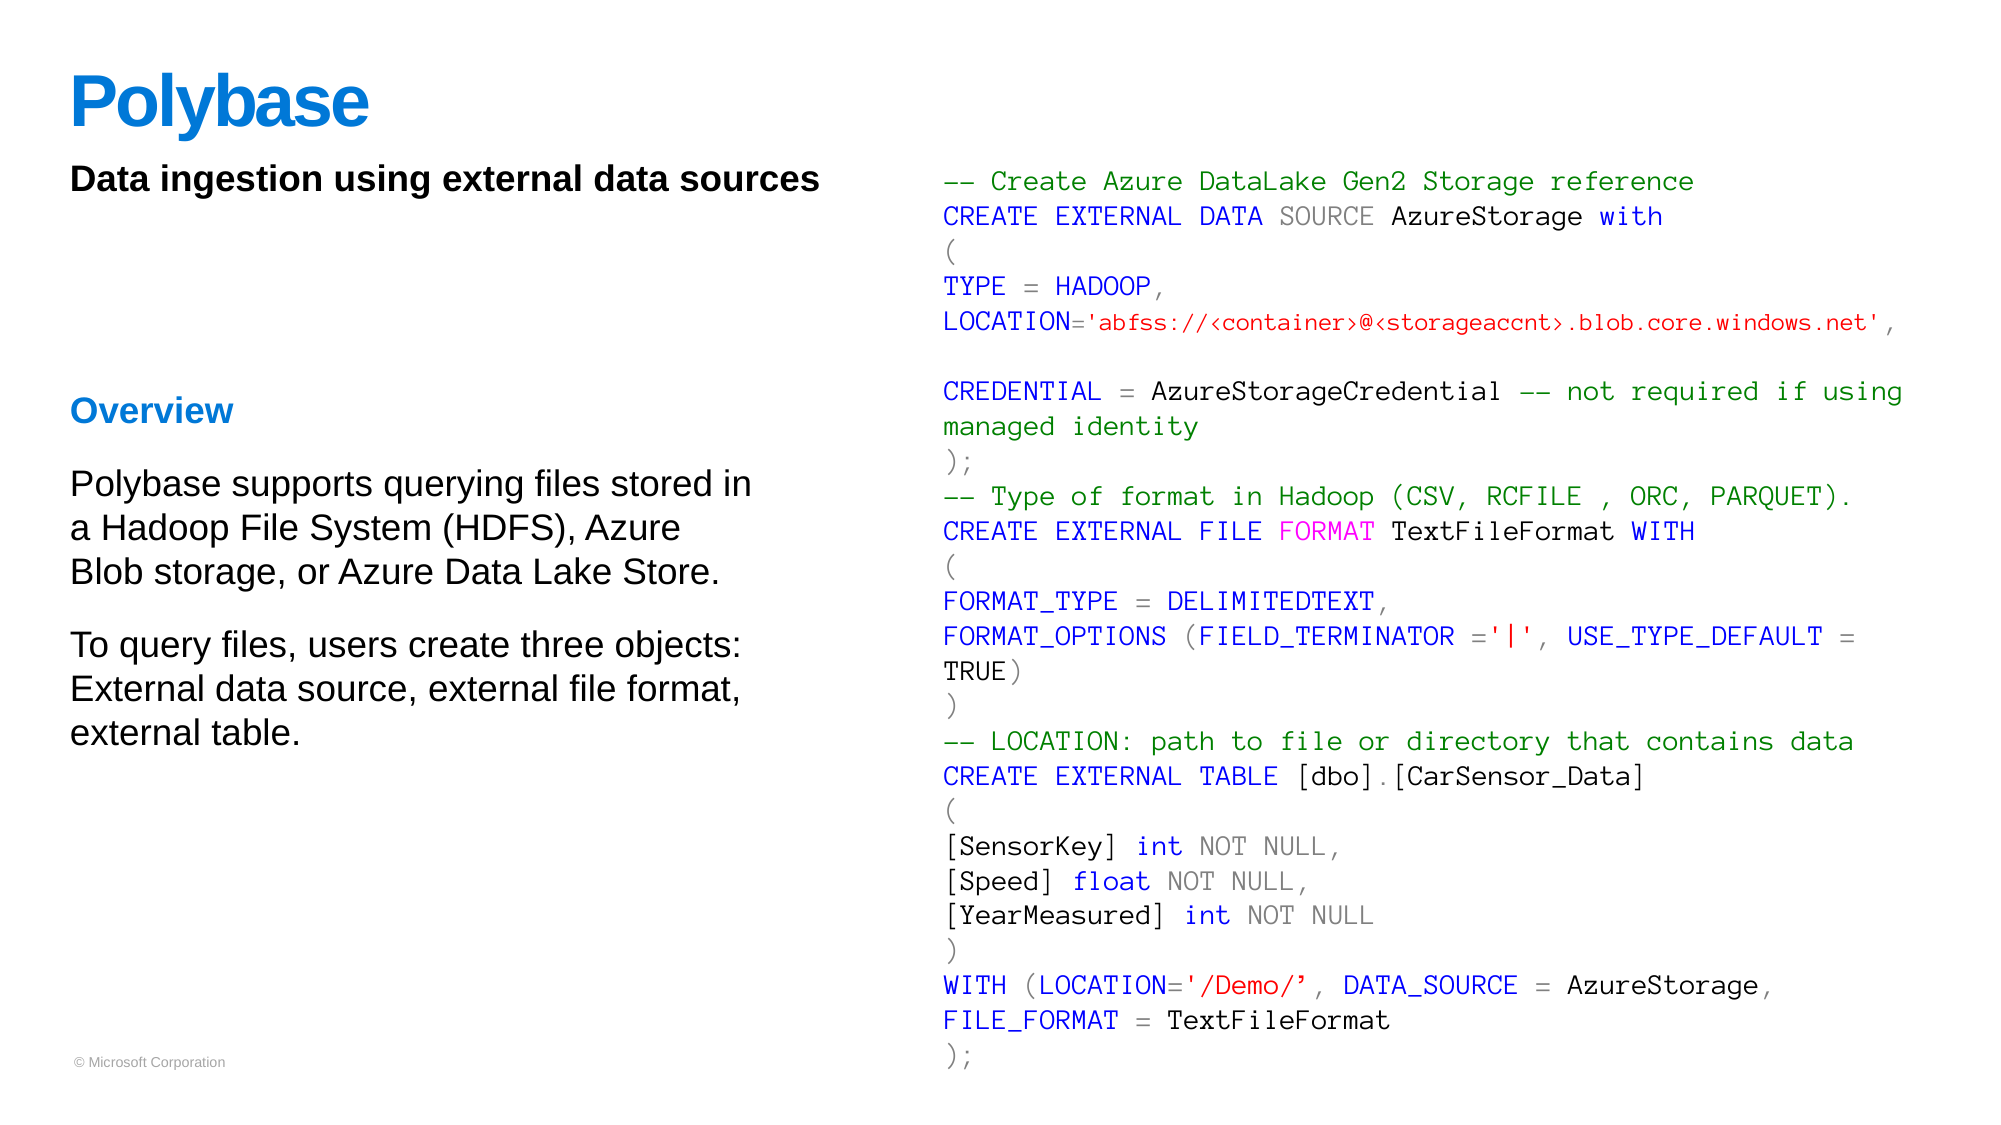

# Polybase
Data ingestion using external data sources
-- Create Azure DataLake Gen2 Storage reference
CREATE EXTERNAL DATA SOURCE AzureStorage with
(
TYPE = HADOOP,          LOCATION='abfss://<container>@<storageaccnt>.blob.core.windows.net',
CREDENTIAL = AzureStorageCredential –- not required if using managed identity
);
-- Type of format in Hadoop (CSV, RCFILE , ORC, PARQUET).
CREATE EXTERNAL FILE FORMAT TextFileFormat WITH
(
FORMAT_TYPE = DELIMITEDTEXT,
FORMAT_OPTIONS (FIELD_TERMINATOR ='|', USE_TYPE_DEFAULT = TRUE)
)
-- LOCATION: path to file or directory that contains data
CREATE EXTERNAL TABLE [dbo].[CarSensor_Data]
(
[SensorKey] int NOT NULL,
[Speed] float NOT NULL,
[YearMeasured] int NOT NULL
)
WITH (LOCATION='/Demo/’, DATA_SOURCE = AzureStorage, FILE_FORMAT = TextFileFormat
);
Overview
Polybase supports querying files stored in a Hadoop File System (HDFS), Azure Blob storage, or Azure Data Lake Store.
To query files, users create three objects: External data source, external file format, external table.